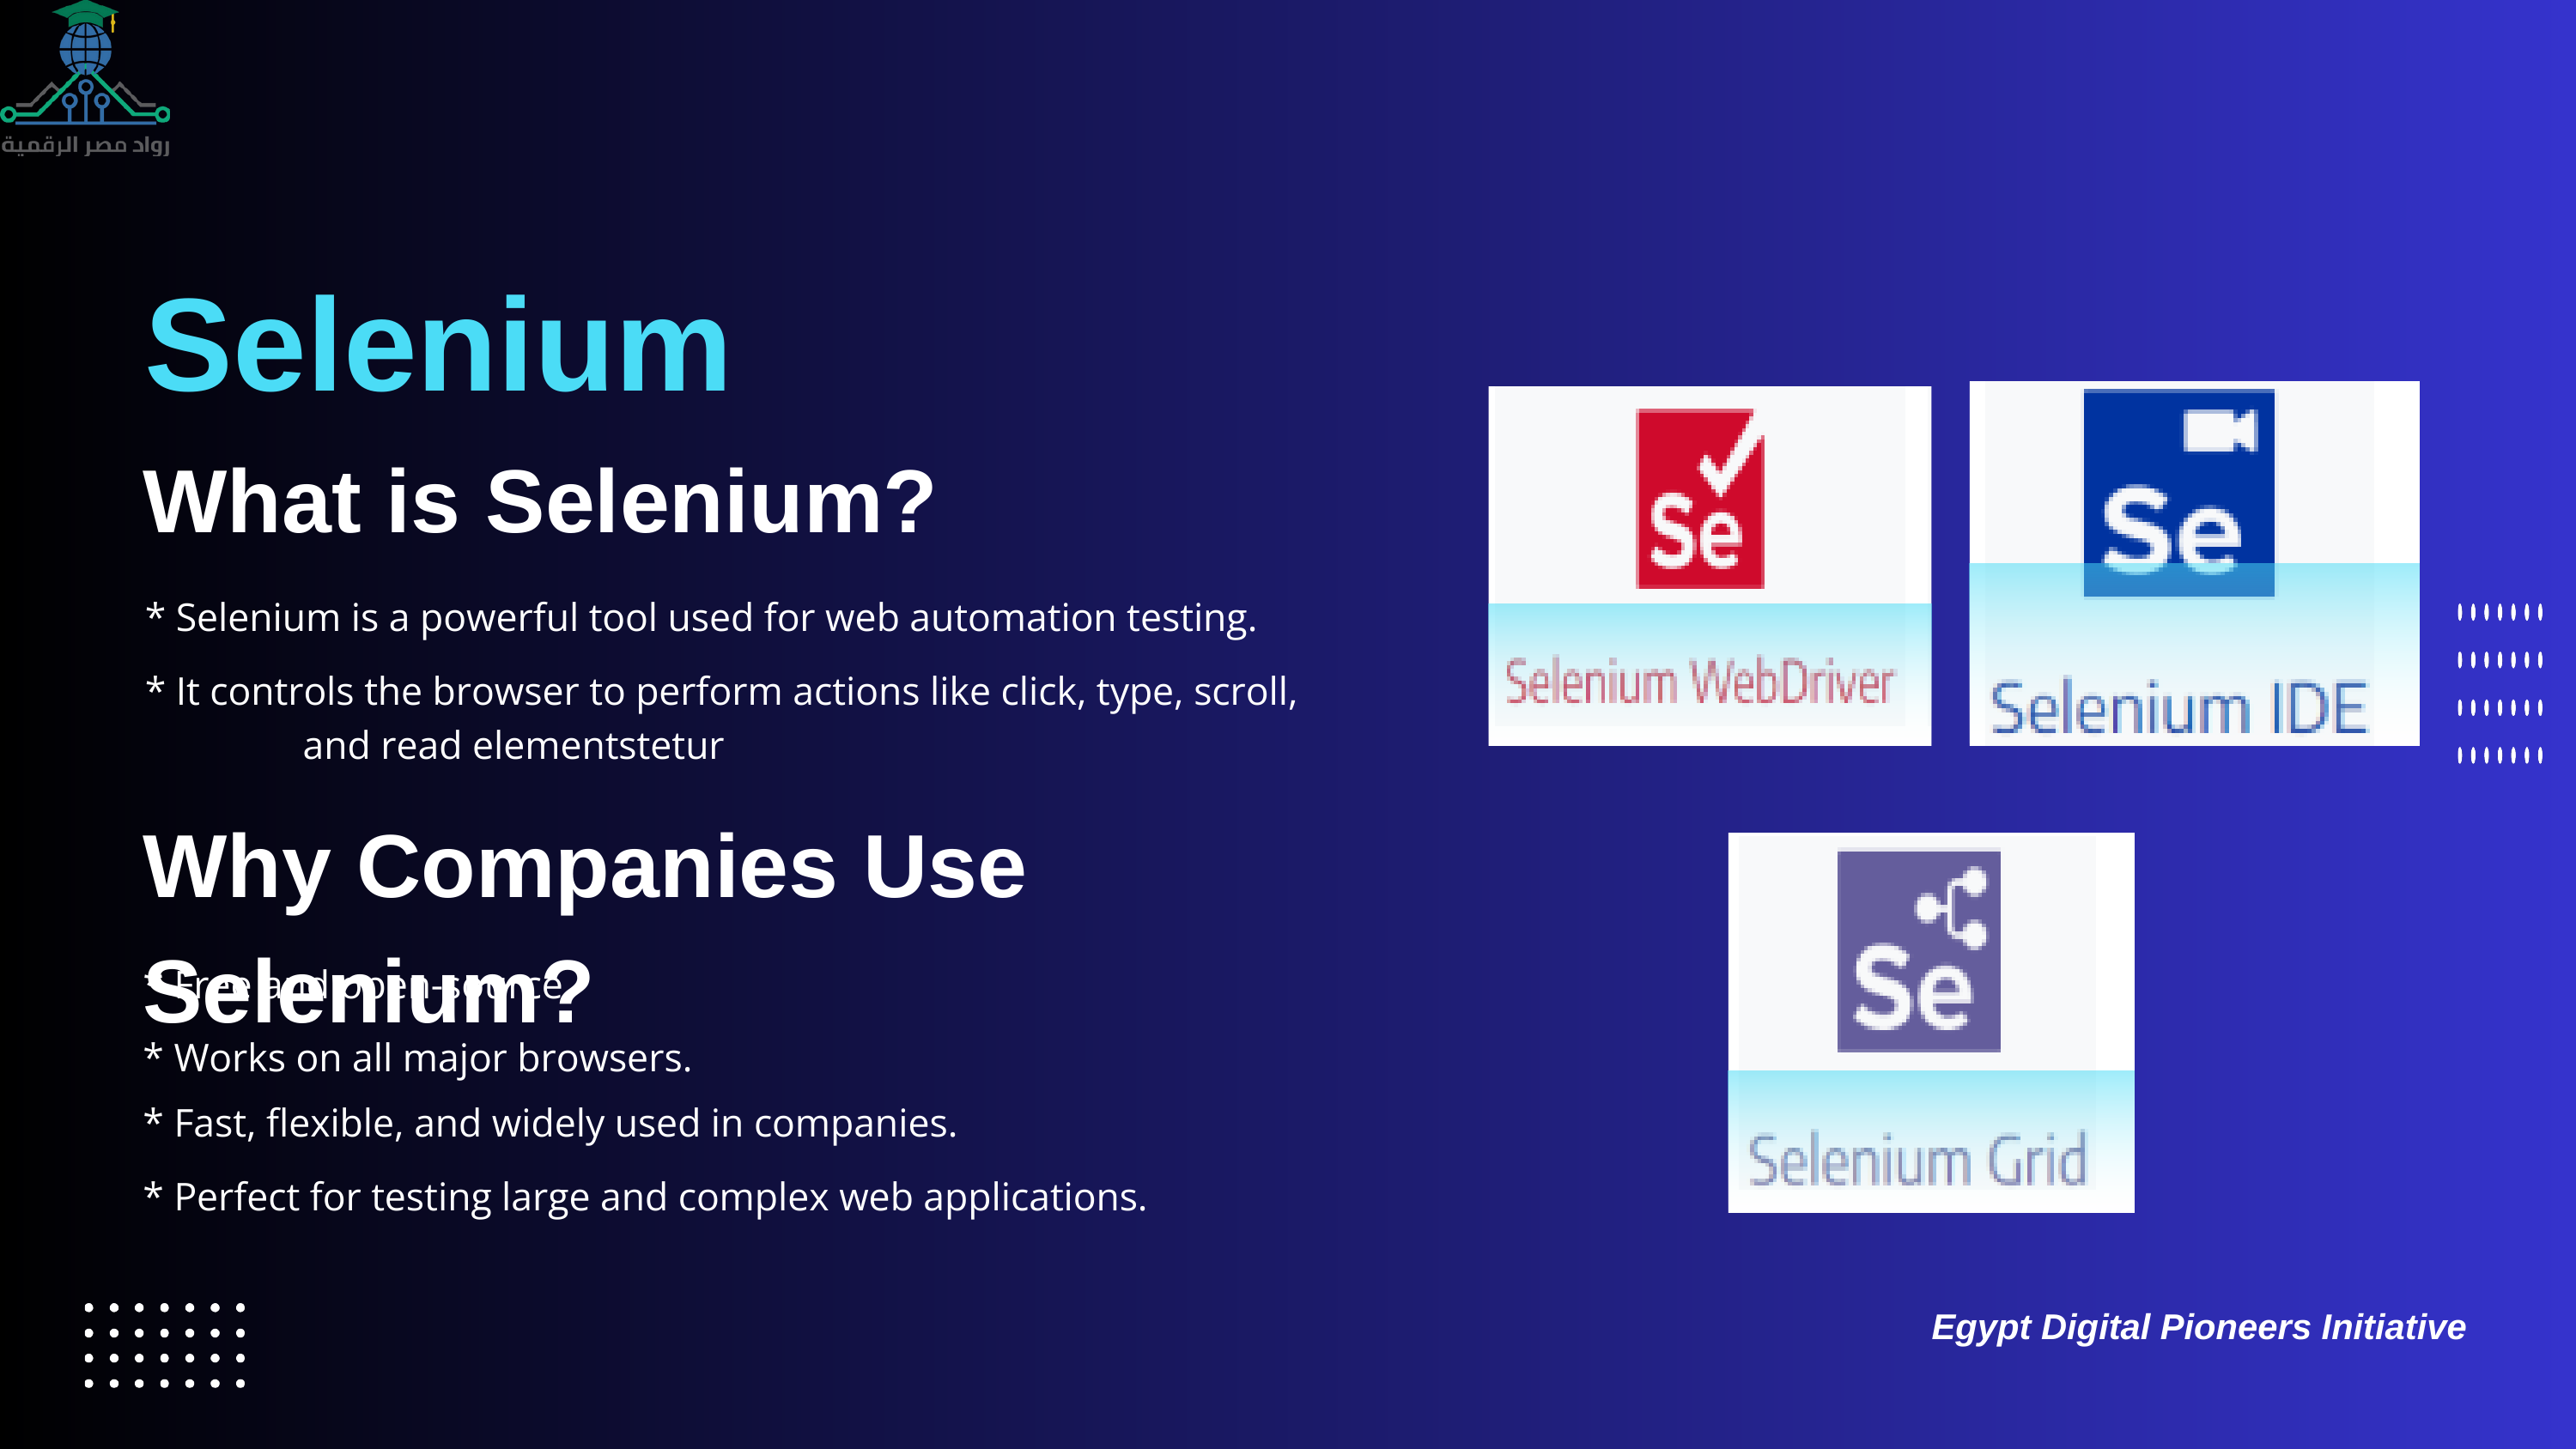

Selenium

What is Selenium?

* Selenium is a powerful tool used for web automation testing.

* It controls the browser to perform actions like click, type, scroll,                    and read elementstetur
Why Companies Use Selenium?

* Free and open-source.
* Works on all major browsers.

* Fast, flexible, and widely used in companies.
* Perfect for testing large and complex web applications.
Egypt Digital Pioneers Initiative